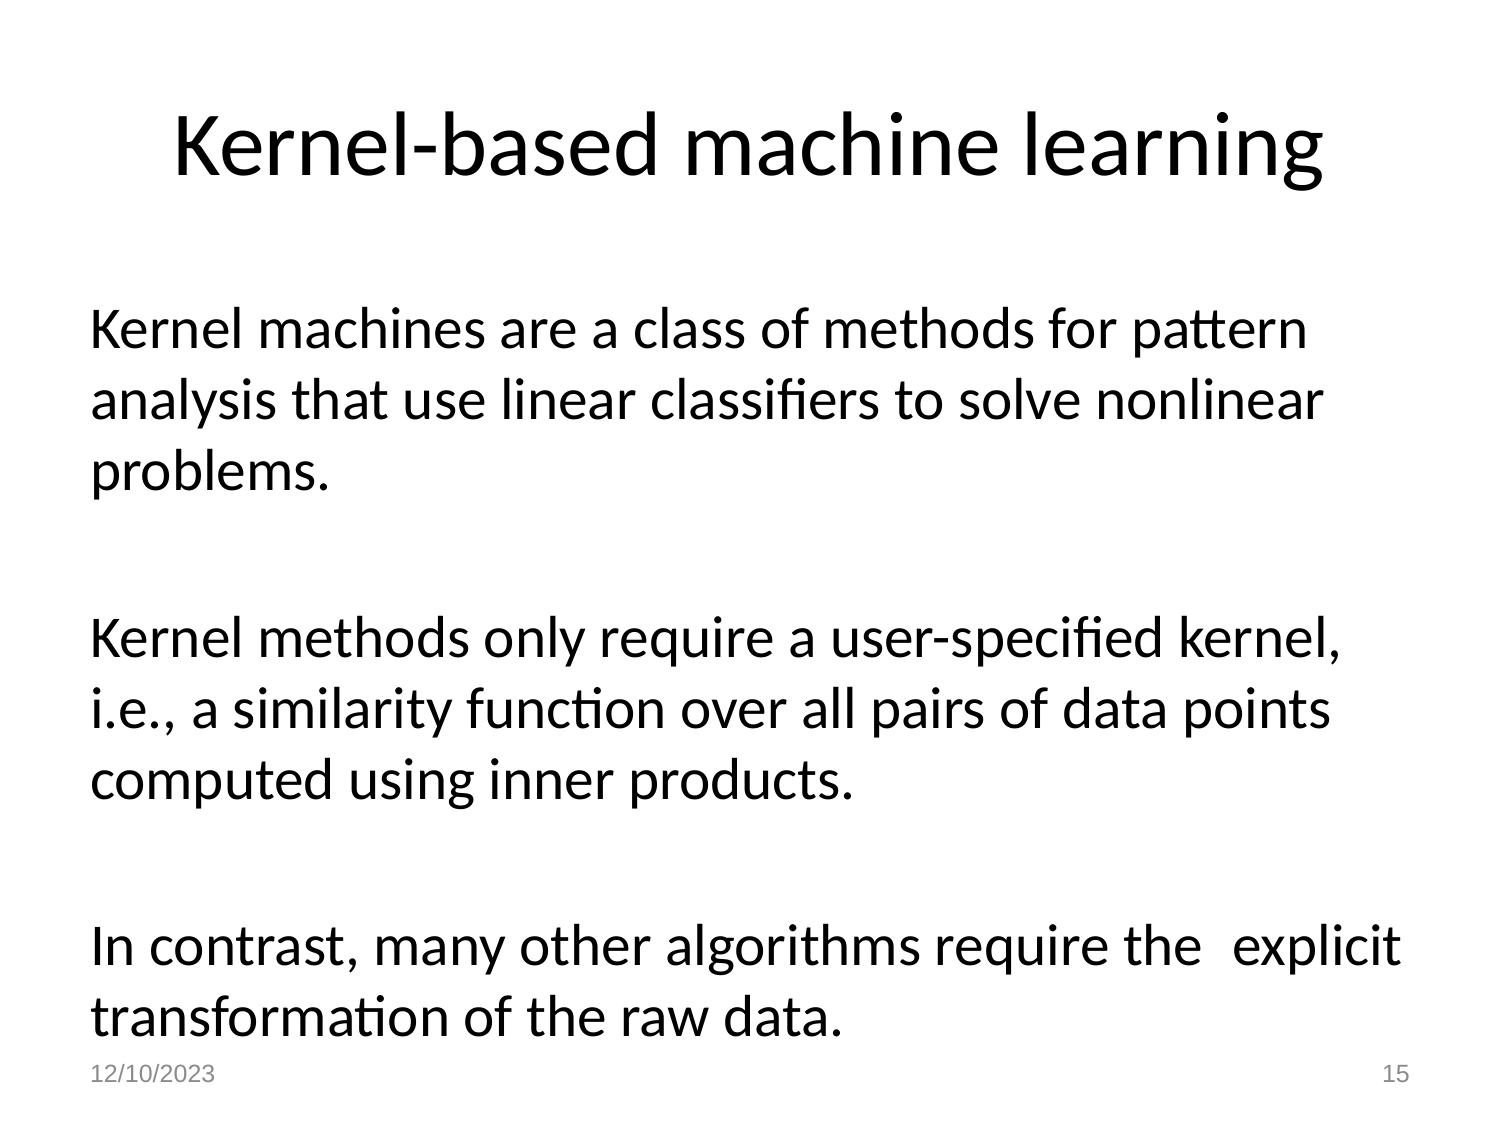

# Kernel-based machine learning
Kernel machines are a class of methods for pattern analysis that use linear classifiers to solve nonlinear problems.

Kernel methods only require a user-specified kernel, i.e., a similarity function over all pairs of data points computed using inner products.

In contrast, many other algorithms require the  explicit transformation of the raw data.
12/10/2023
15